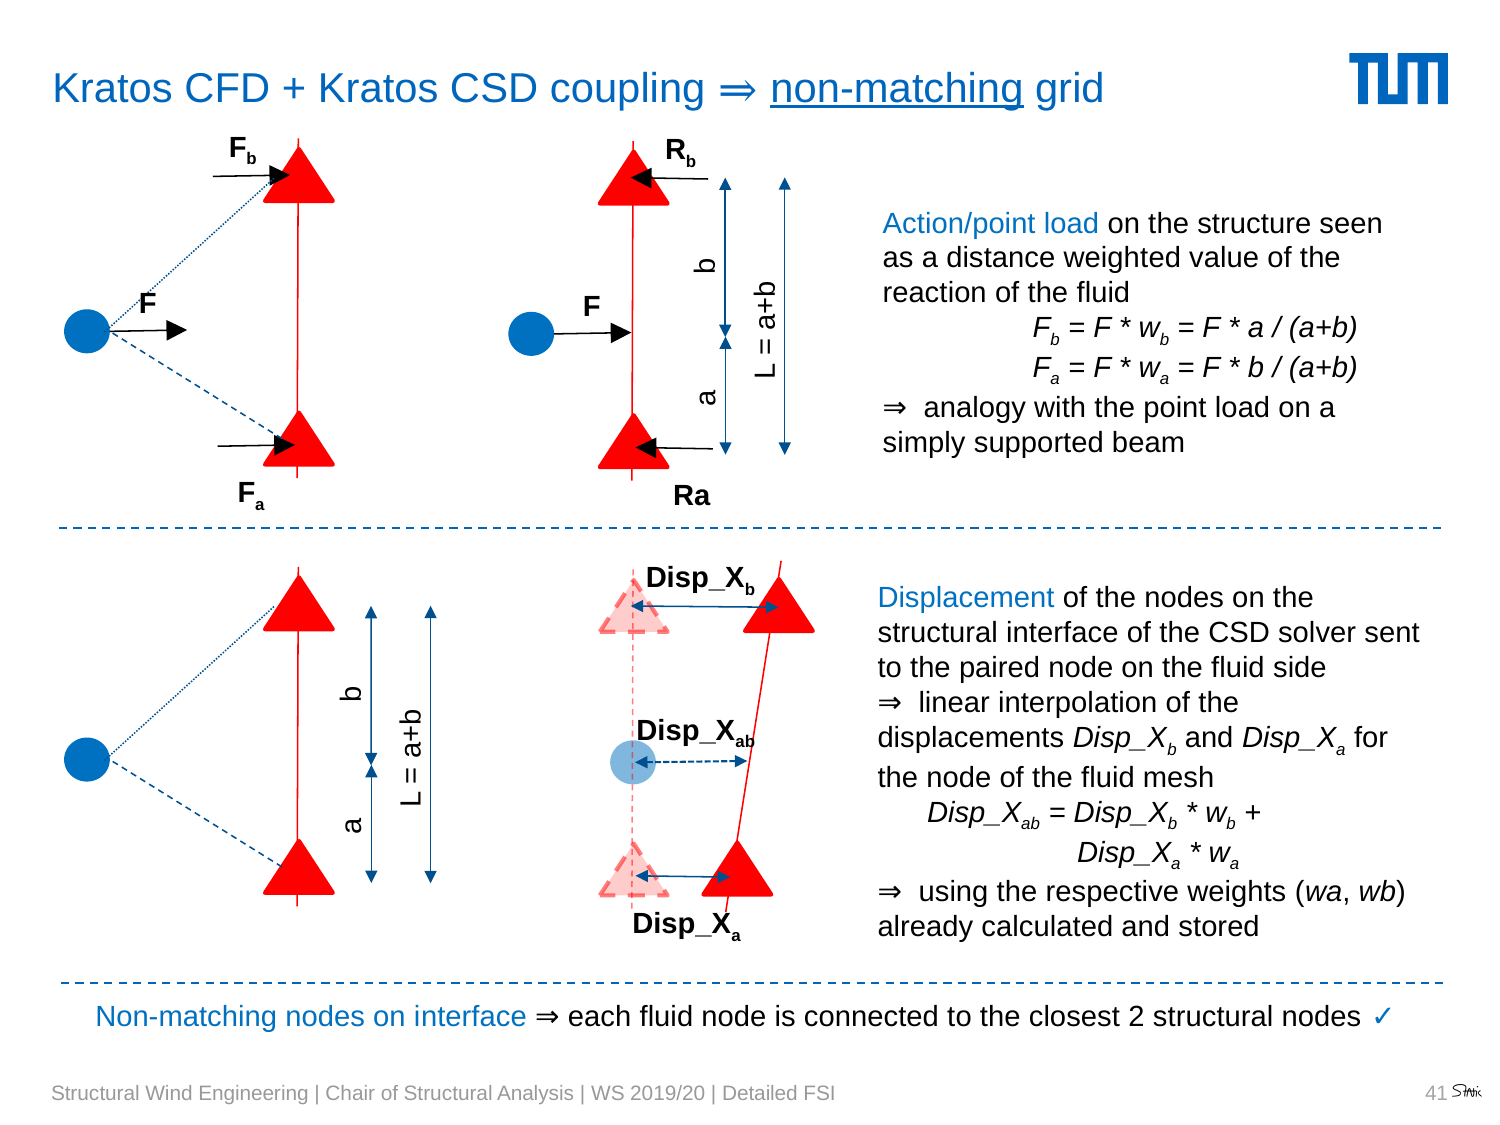

# Kratos CFD + Kratos CSD coupling ⇒ non-matching grid
Fb
Rb

Action/point load on the structure seen as a distance weighted value of the reaction of the fluid
	Fb = F * wb = F * a / (a+b)
	Fa = F * wa = F * b / (a+b)
⇒  analogy with the point load on a simply supported beam
b
F
F
L = a+b

a
Fa
Ra
Disp_Xb

Displacement of the nodes on the structural interface of the CSD solver sent to the paired node on the fluid side
⇒  linear interpolation of the displacements Disp_Xb and Disp_Xa for the node of the fluid mesh
      Disp_Xab = Disp_Xb * wb +
	      Disp_Xa * wa
⇒  using the respective weights (wa, wb) already calculated and stored

b
Disp_Xab
L = a+b

a

Disp_Xa
Non-matching nodes on interface ⇒ each fluid node is connected to the closest 2 structural nodes ✓
41